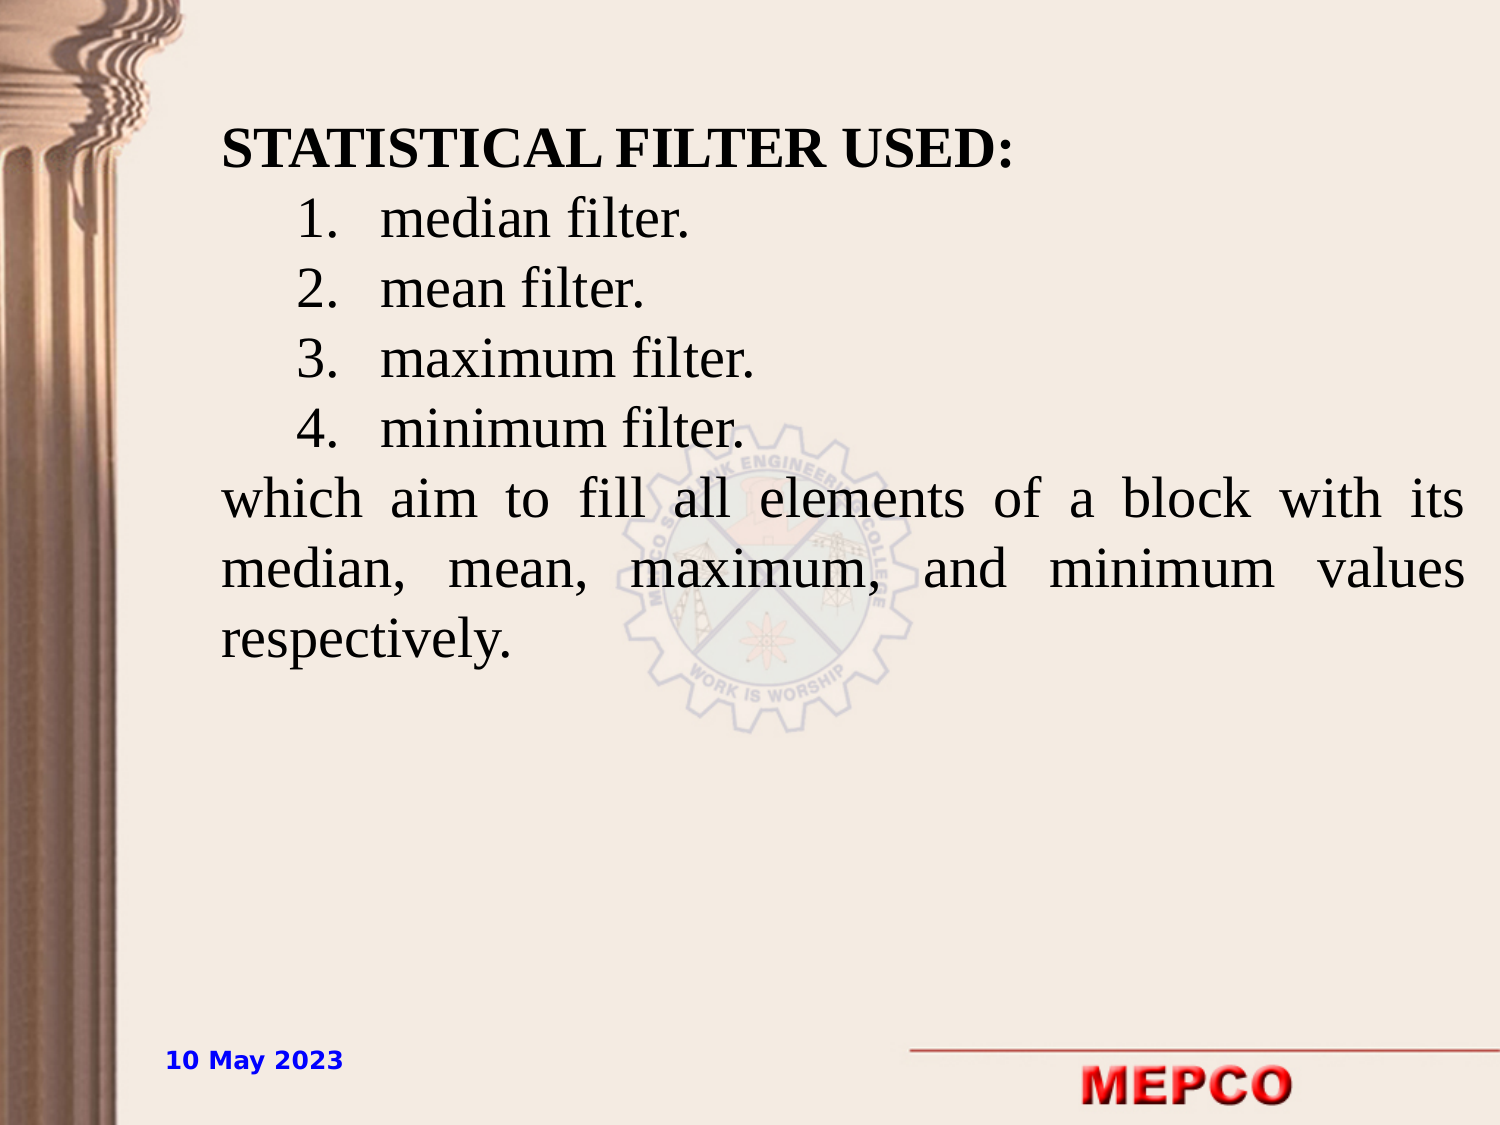

STATISTICAL FILTER USED:
median filter.
mean filter.
maximum filter.
minimum filter.
which aim to fill all elements of a block with its median, mean, maximum, and minimum values respectively.